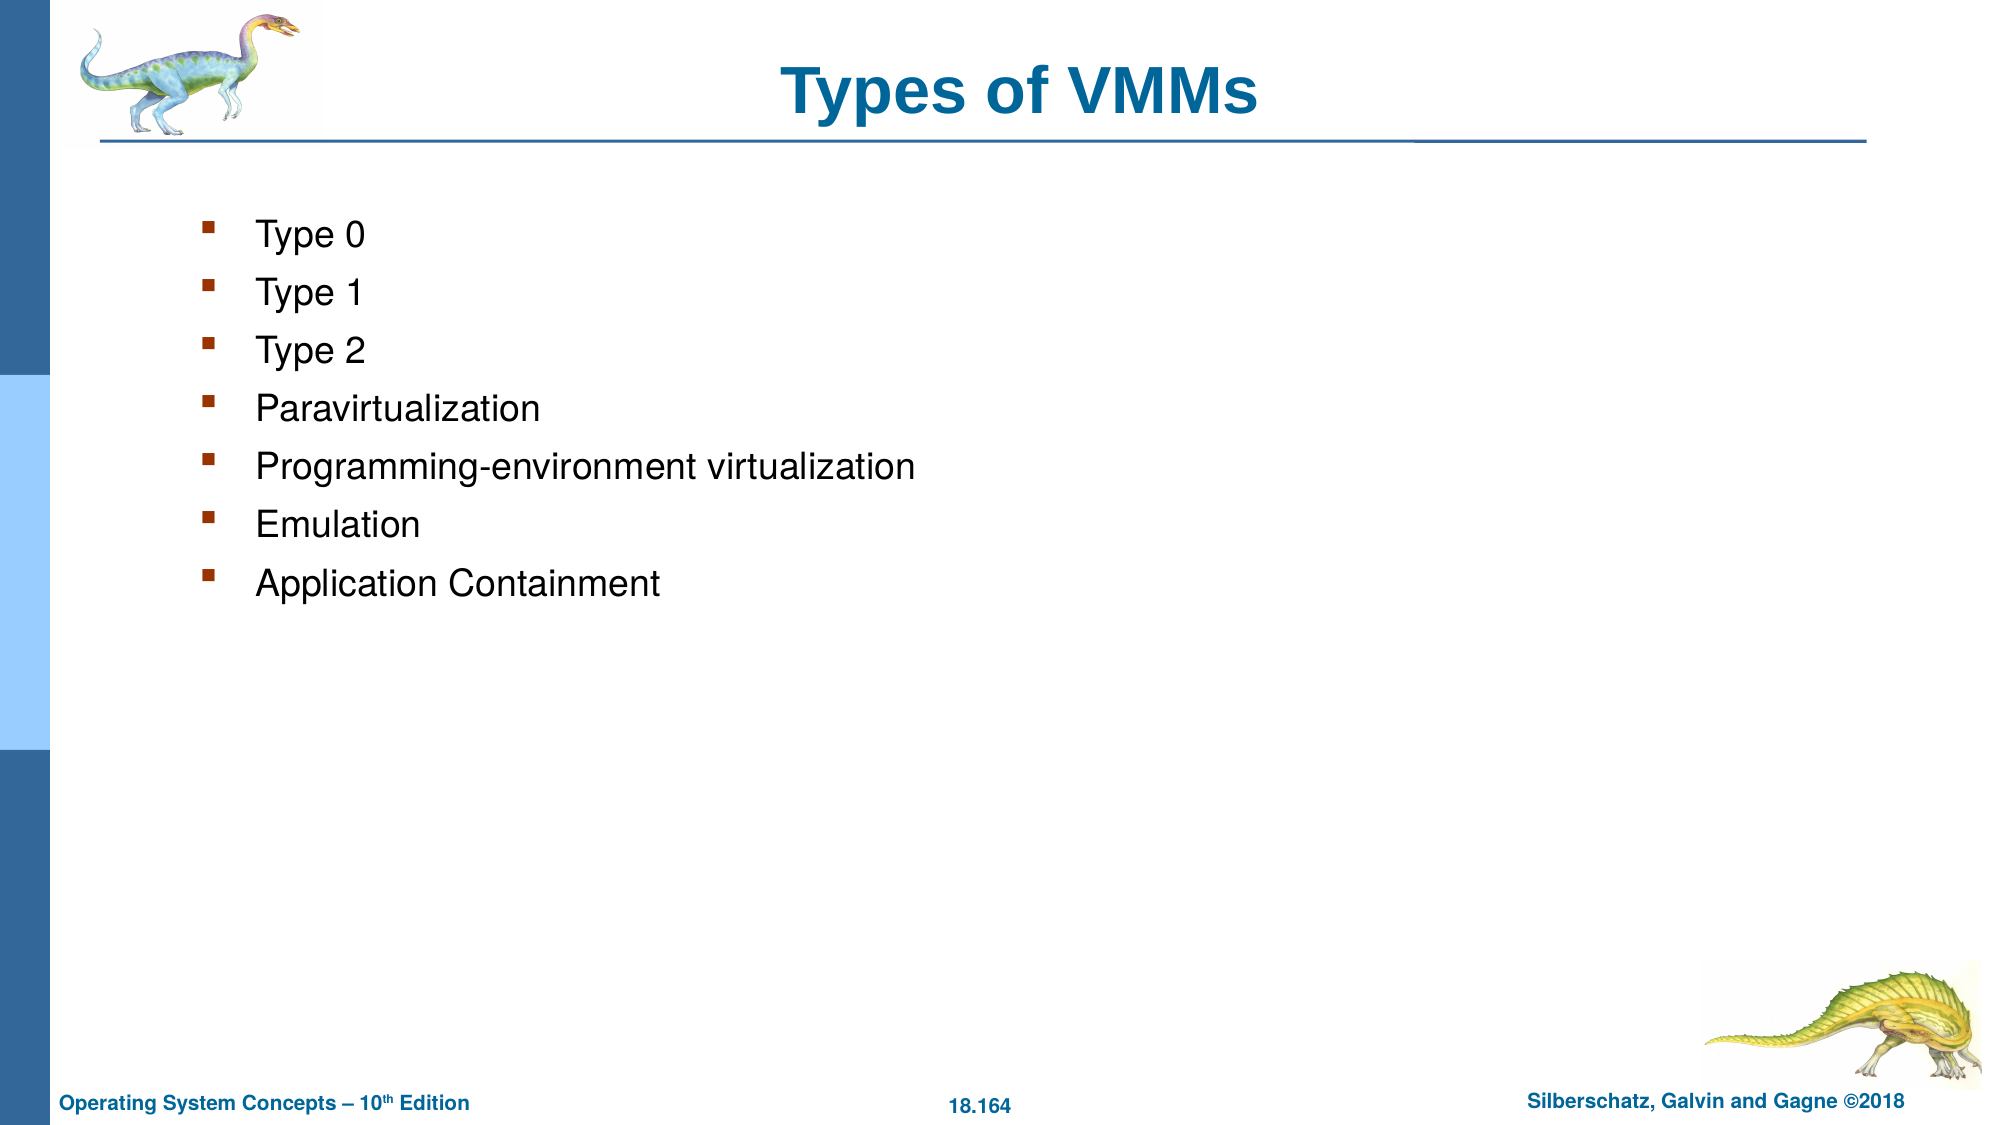

# Types of VMMs
Type 0
Type 1
Type 2
Paravirtualization
Programming-environment virtualization
Emulation
Application Containment